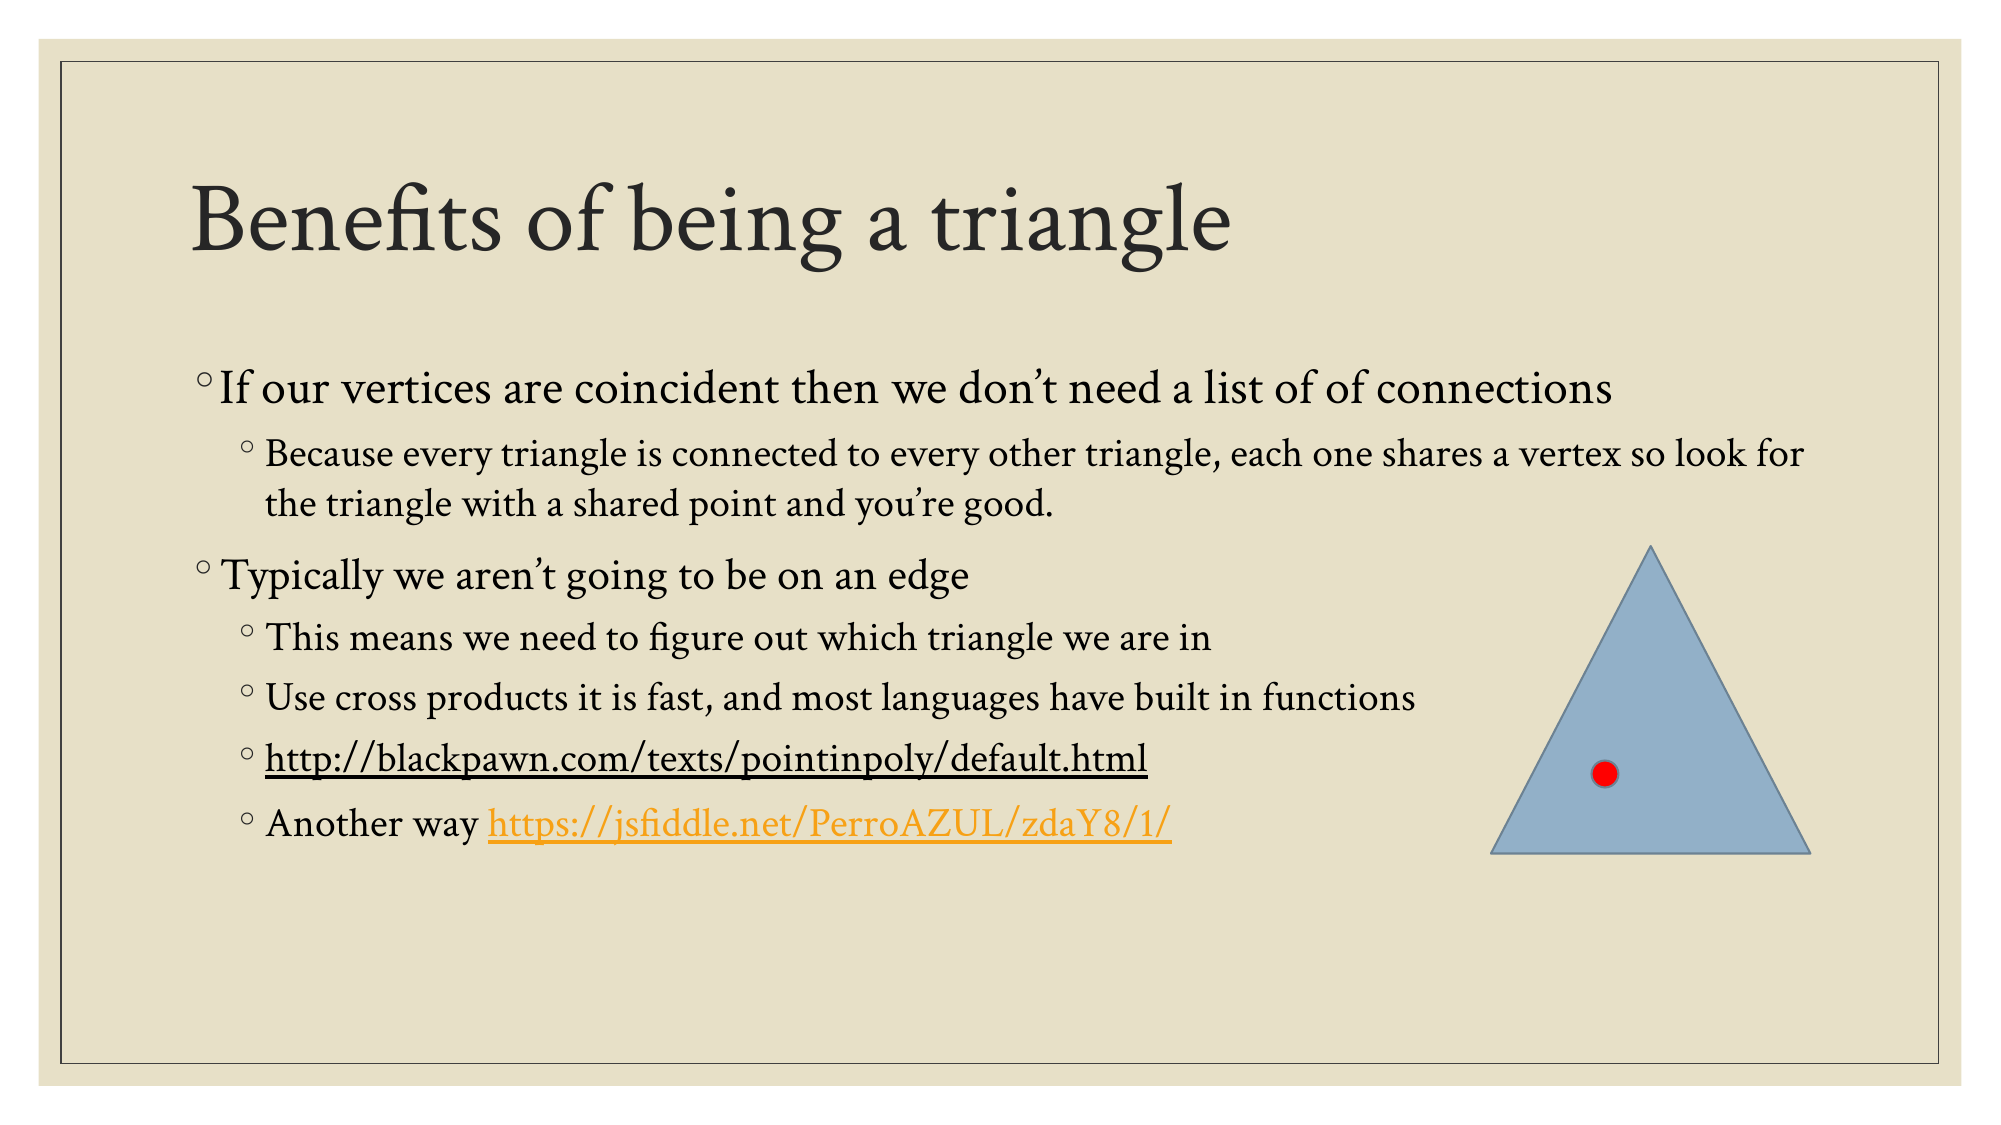

# Benefits of being a triangle
If our vertices are coincident then we don’t need a list of of connections
Because every triangle is connected to every other triangle, each one shares a vertex so look for the triangle with a shared point and you’re good.
Typically we aren’t going to be on an edge
This means we need to figure out which triangle we are in
Use cross products it is fast, and most languages have built in functions
http://blackpawn.com/texts/pointinpoly/default.html
Another way https://jsfiddle.net/PerroAZUL/zdaY8/1/